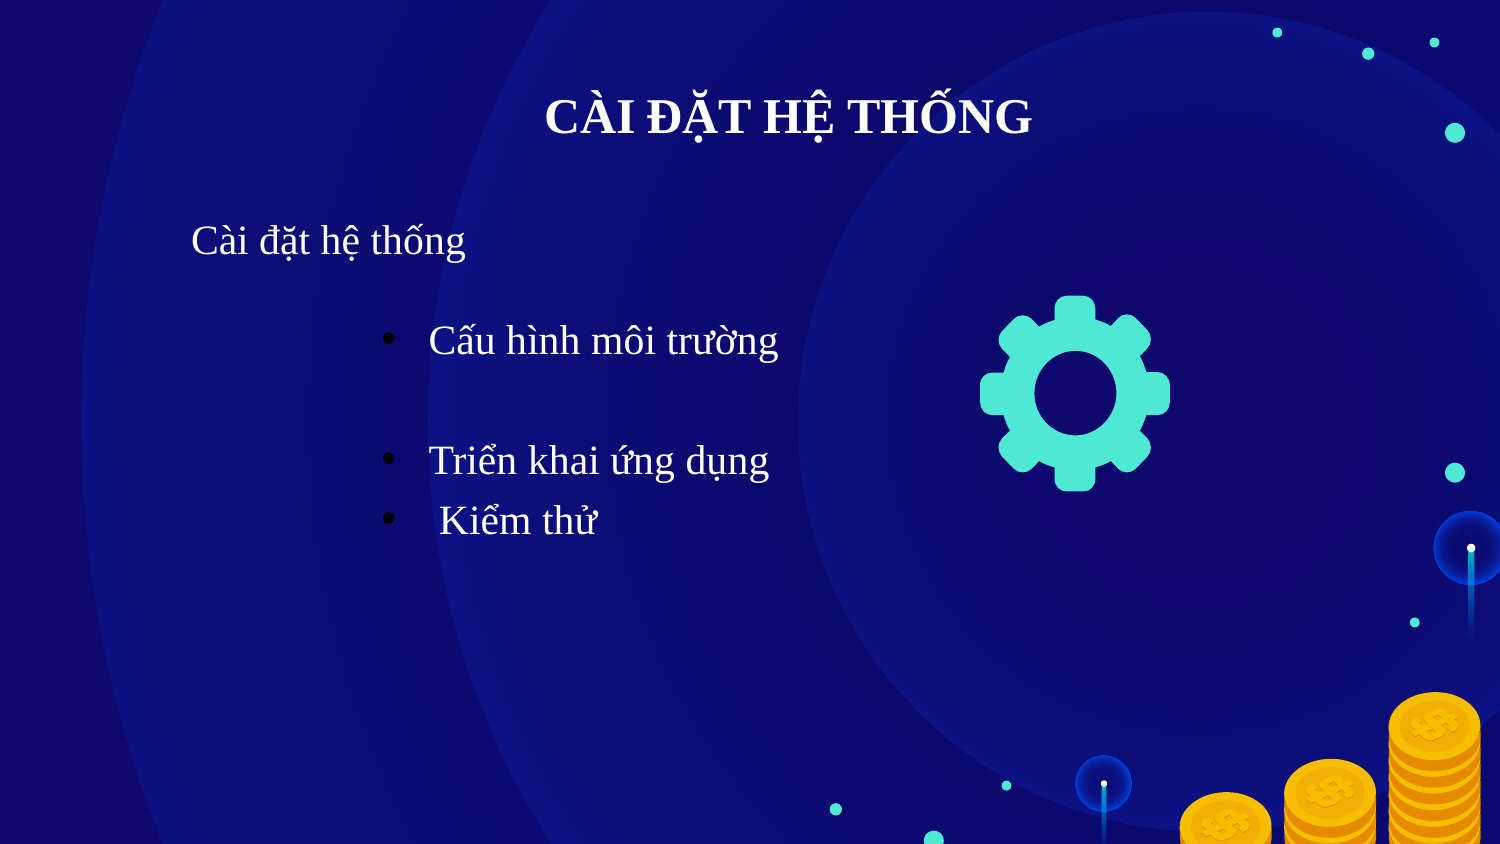

# CÀI ĐẶT HỆ THỐNG
Cài đặt hệ thống
Cấu hình môi trường
Triển khai ứng dụng
 Kiểm thử